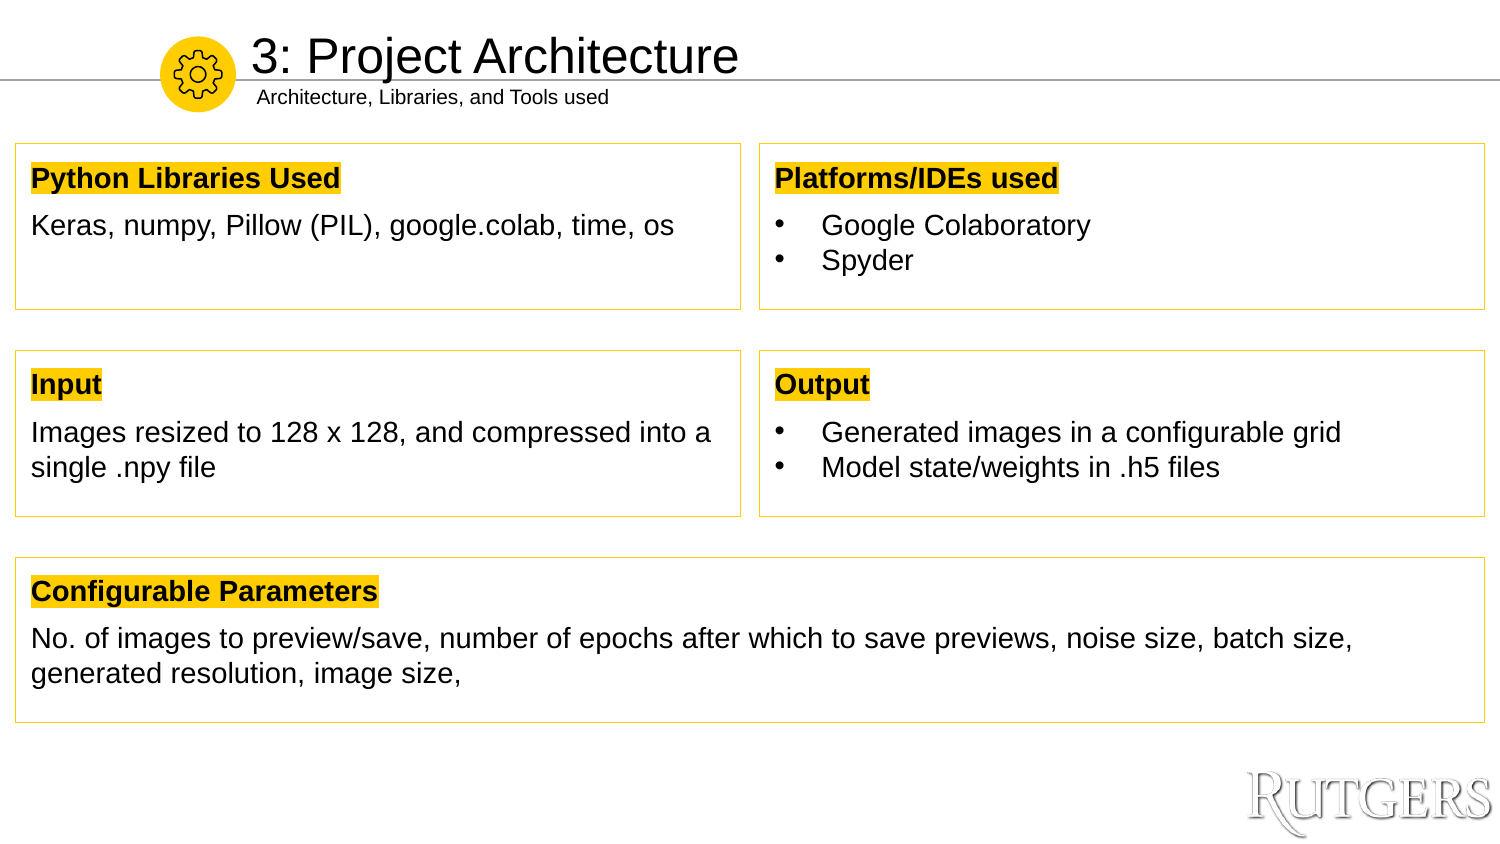

3: Project Architecture
 Architecture, Libraries, and Tools used

Platforms/IDEs used
Google Colaboratory
Spyder
Python Libraries Used
Keras, numpy, Pillow (PIL), google.colab, time, os
Input
Images resized to 128 x 128, and compressed into a single .npy file
Output
Generated images in a configurable grid
Model state/weights in .h5 files
Configurable Parameters
No. of images to preview/save, number of epochs after which to save previews, noise size, batch size, generated resolution, image size,